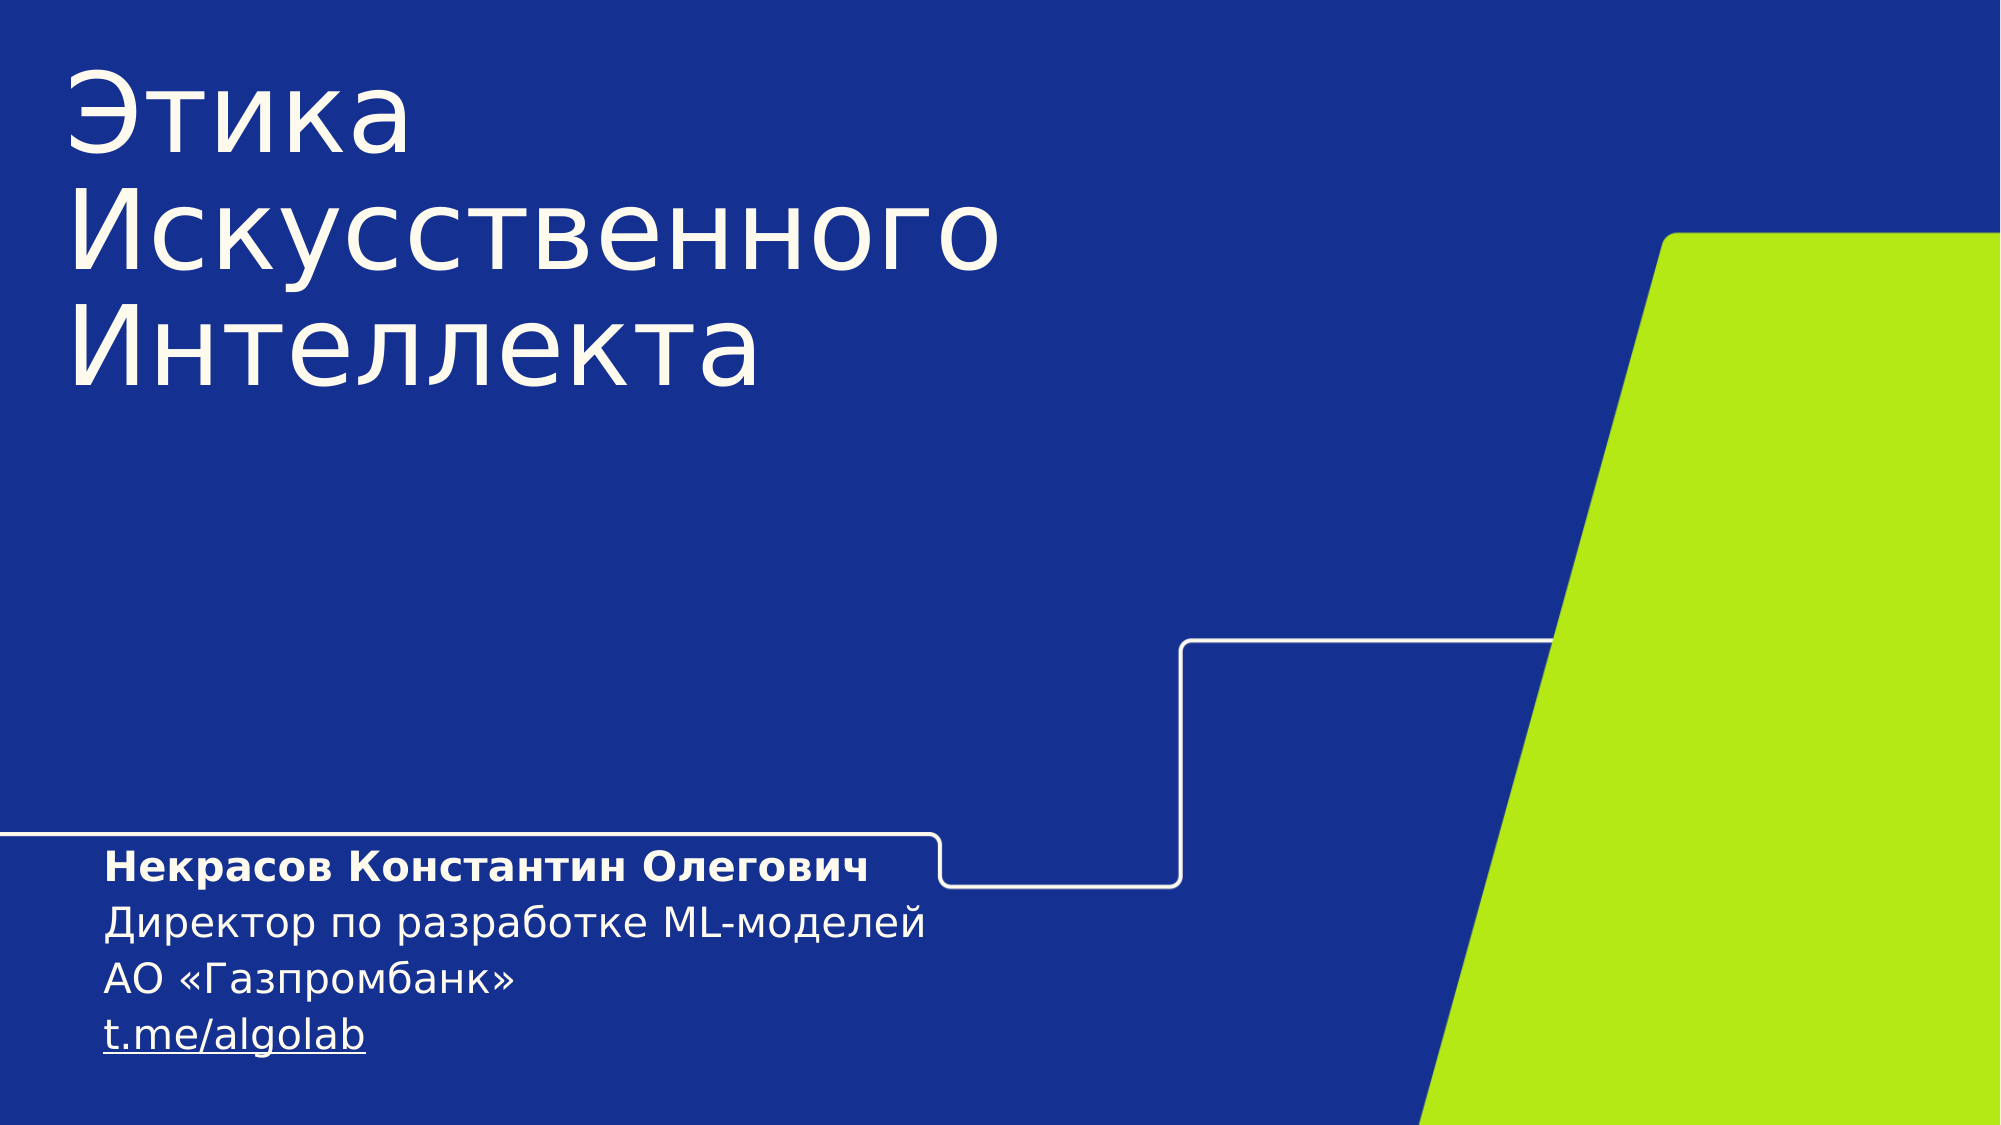

# Этика Искусственного Интеллекта

Некрасов Константин Олегович
Директор по разработке ML-моделей
АО «Газпромбанк»
t.me/algolab